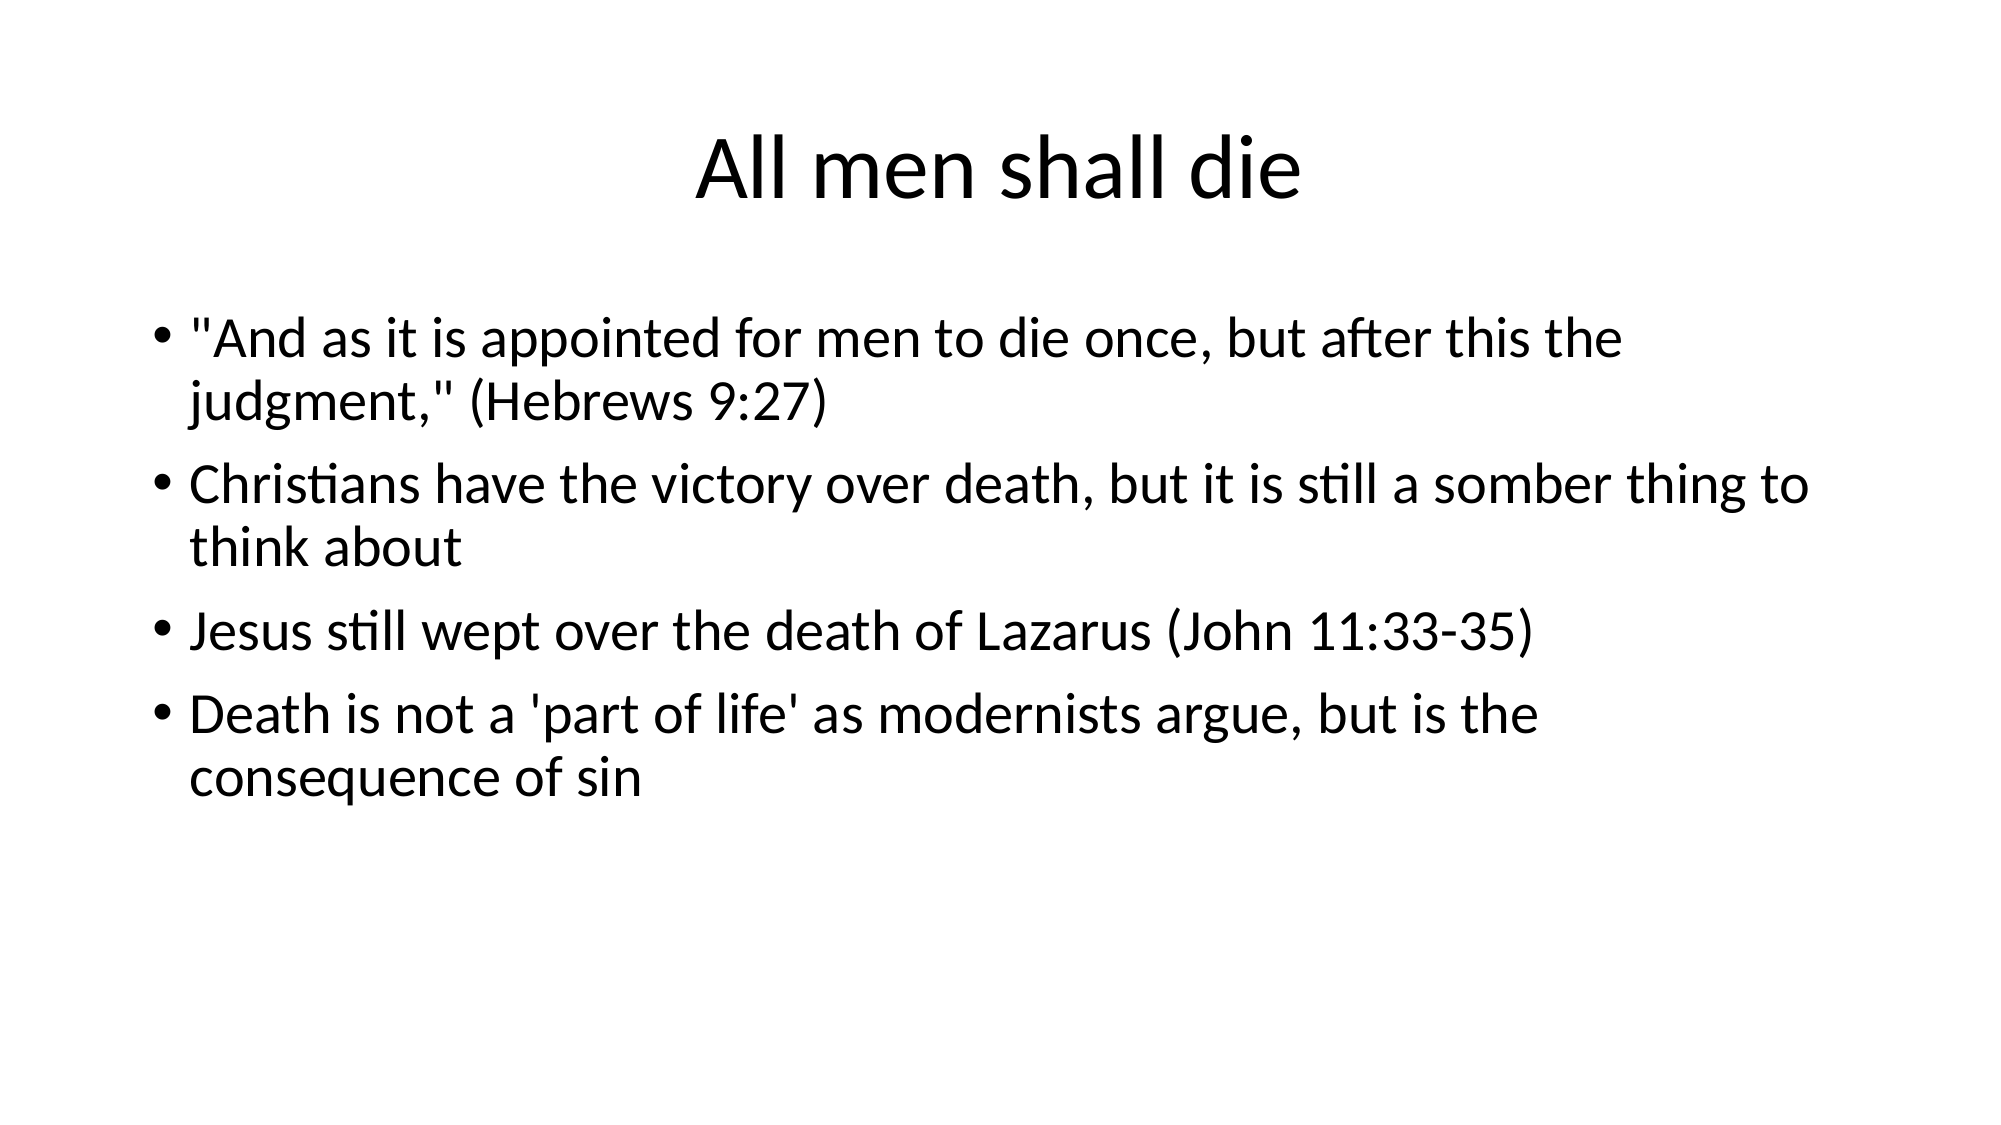

# All men shall die
"And as it is appointed for men to die once, but after this the judgment," (Hebrews 9:27)
Christians have the victory over death, but it is still a somber thing to think about
Jesus still wept over the death of Lazarus (John 11:33-35)
Death is not a 'part of life' as modernists argue, but is the consequence of sin